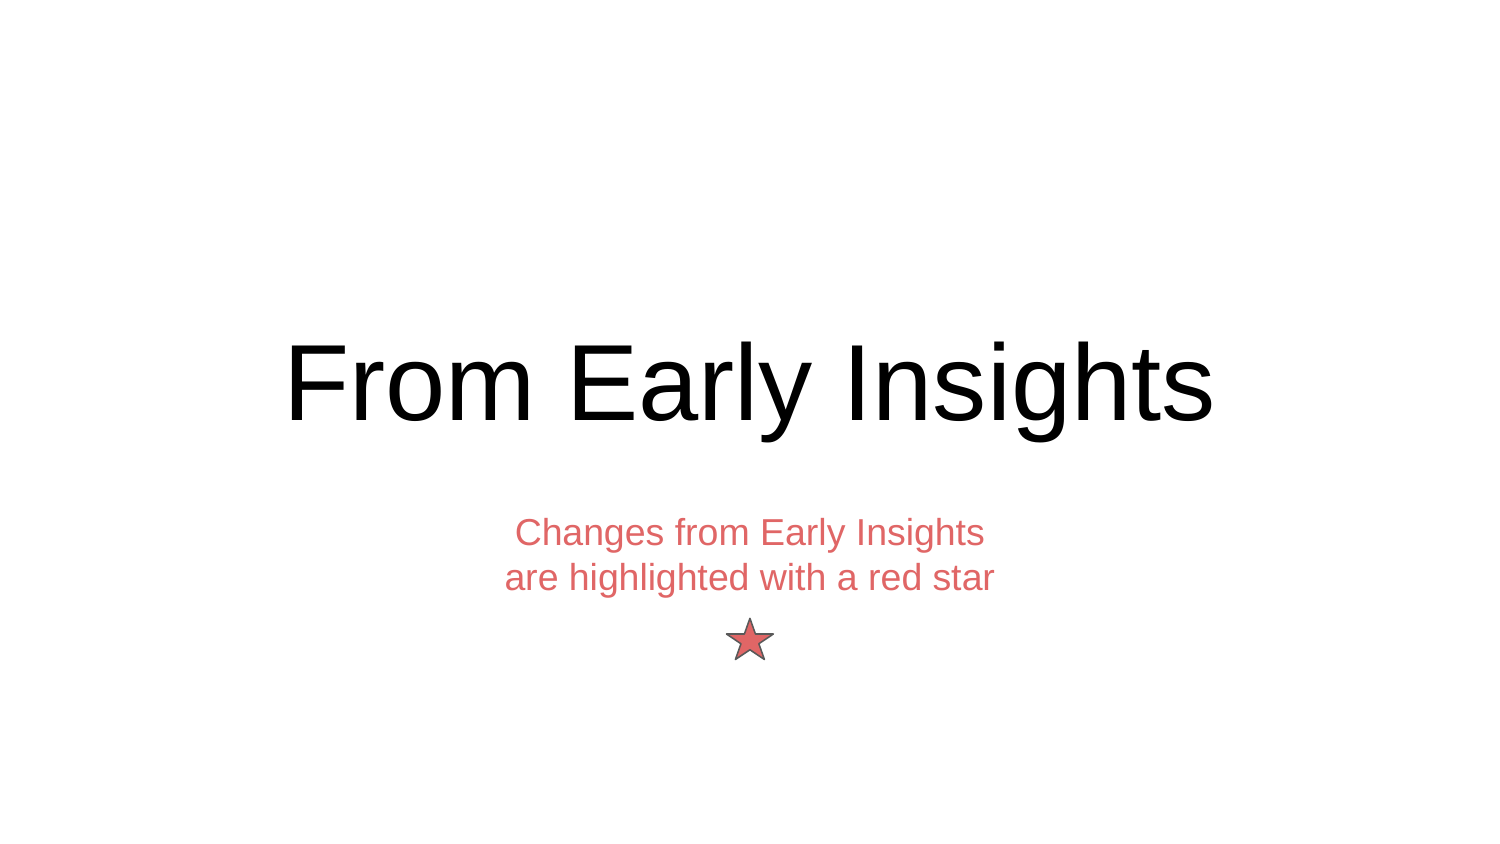

# From Early Insights
Changes from Early Insights are highlighted with a red star